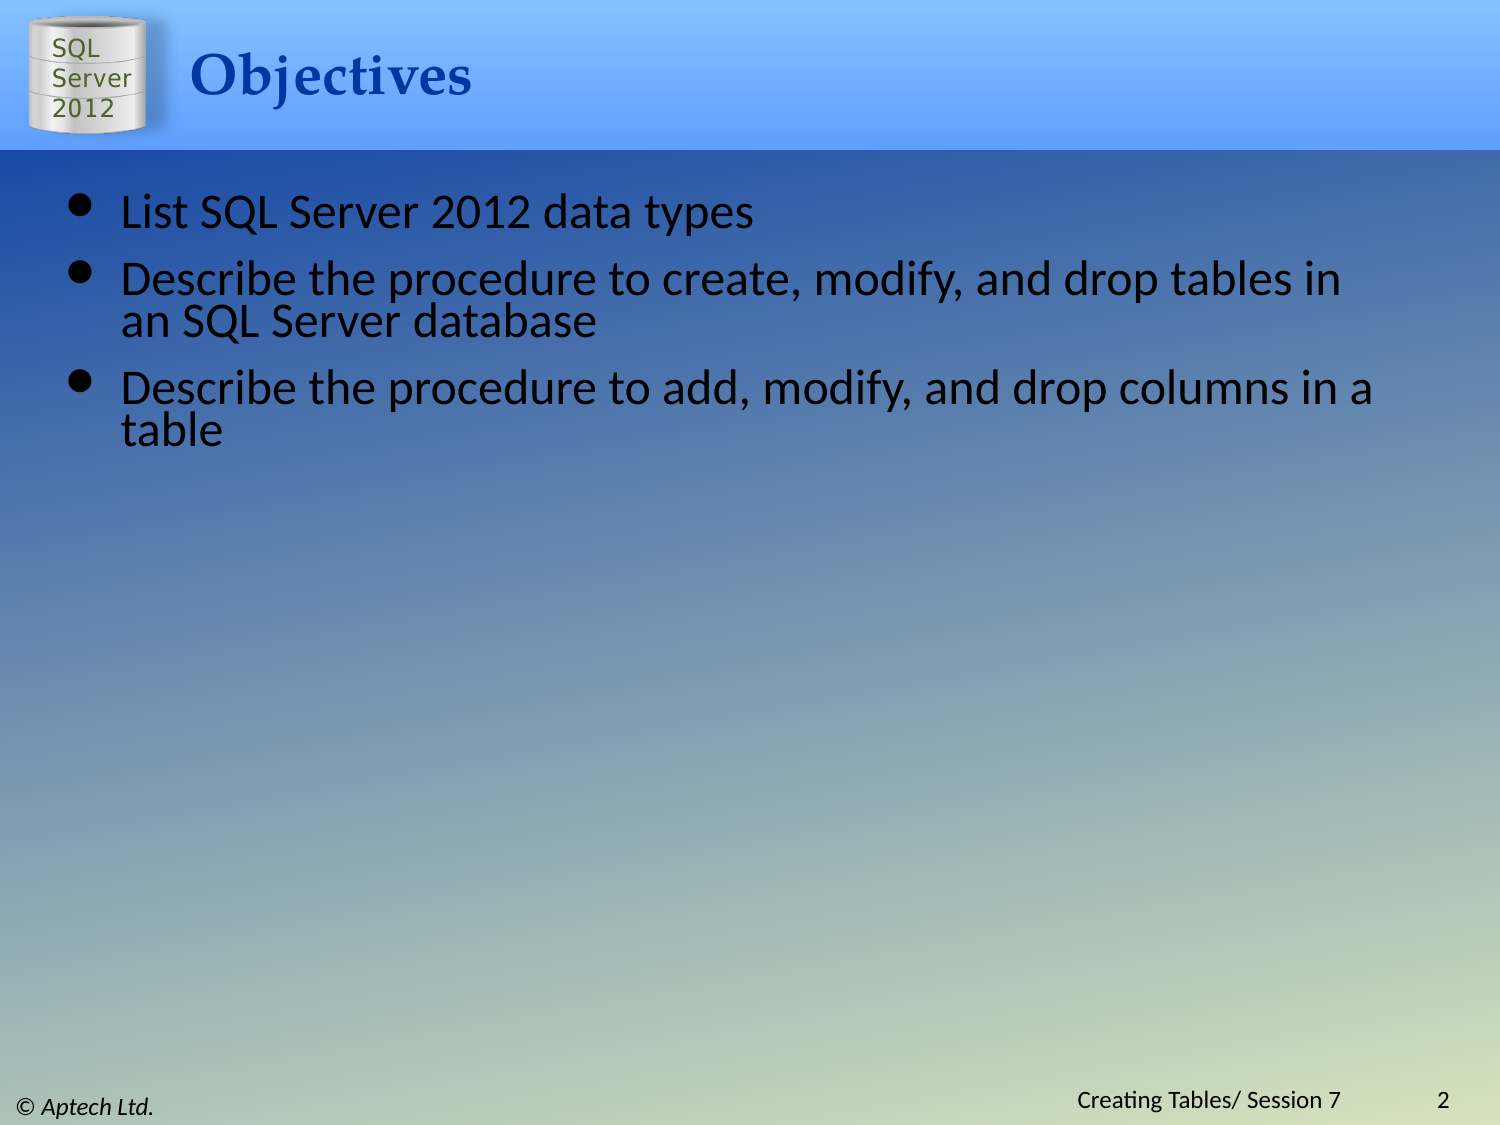

# Objectives
List SQL Server 2012 data types
Describe the procedure to create, modify, and drop tables in an SQL Server database
Describe the procedure to add, modify, and drop columns in a table

Creating Tables/ Session 7
2